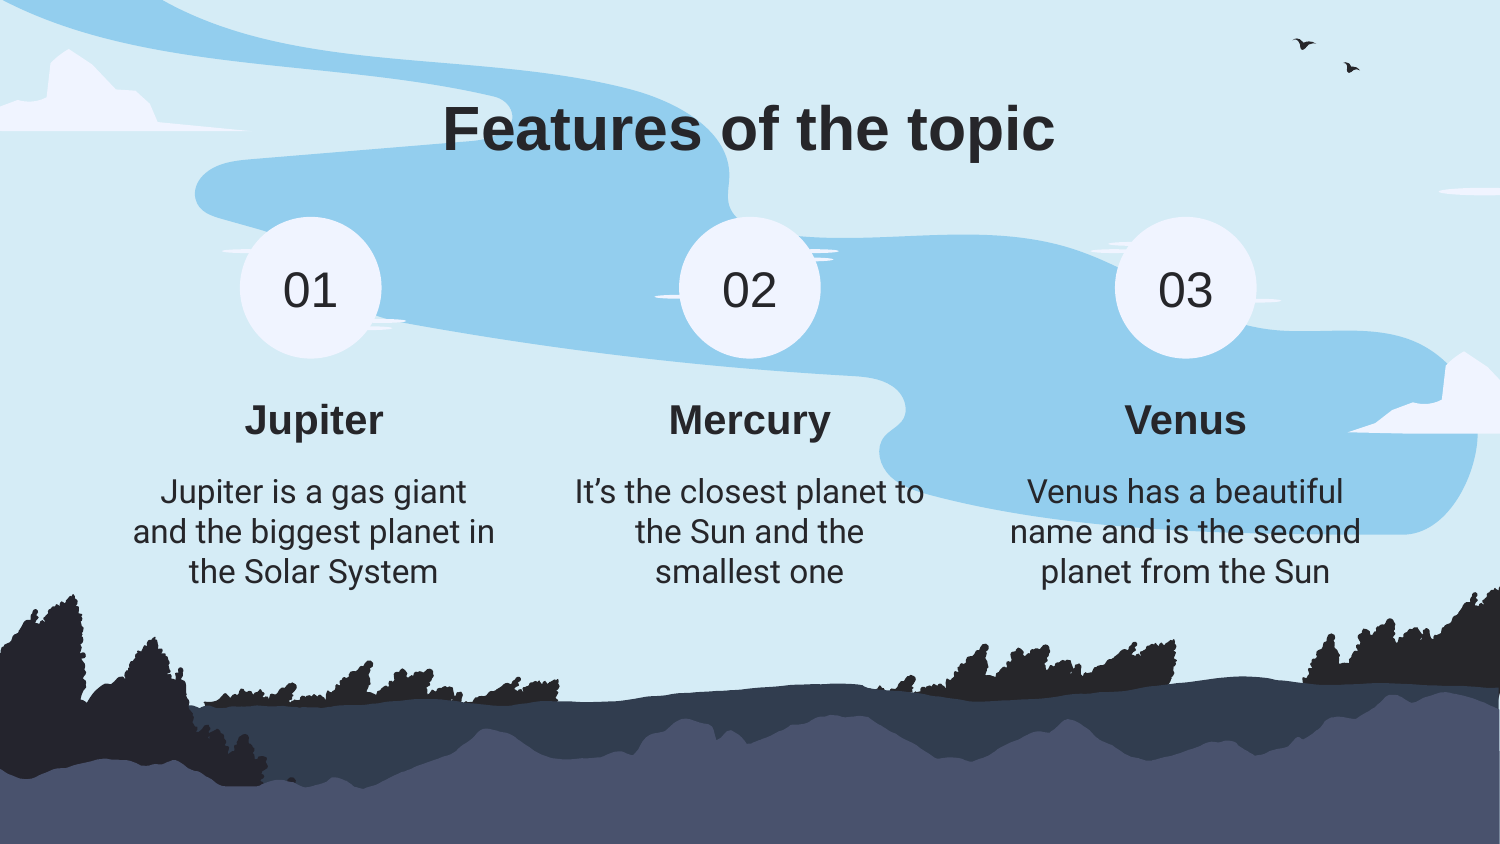

Features of the topic
01

02

03

Jupiter
Mercury
# Venus
Jupiter is a gas giant and the biggest planet in the Solar System
It’s the closest planet to the Sun and the smallest one
Venus has a beautiful name and is the second planet from the Sun